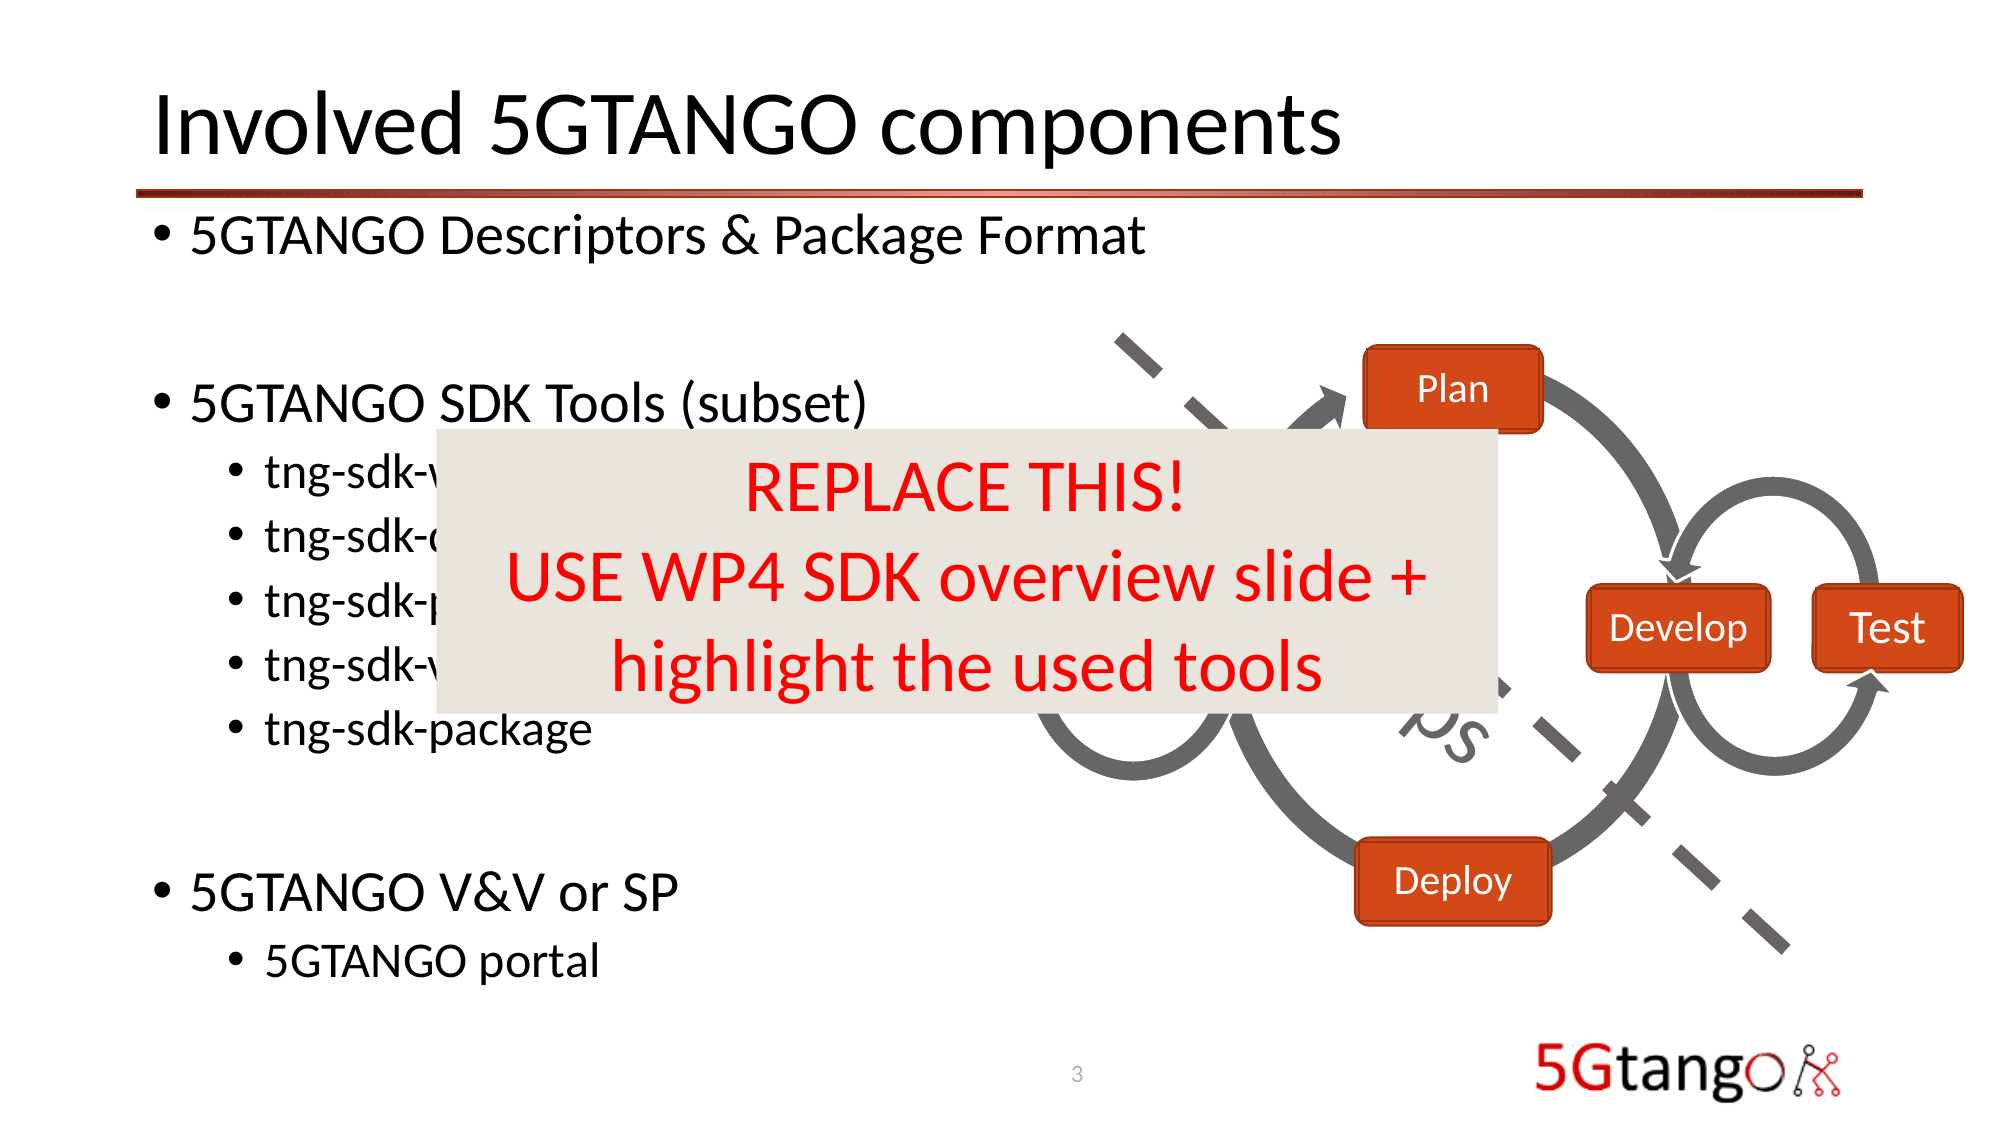

# Involved 5GTANGO components
5GTANGO Descriptors & Package Format

5GTANGO SDK Tools (subset)
tng-sdk-workspace
tng-sdk-descriptorgen
tng-sdk-project
tng-sdk-validate
tng-sdk-package

5GTANGO V&V or SP
5GTANGO portal
Dev
Ops

Plan

Monitor

Test

Operate

Develop

Deploy
REPLACE THIS!
USE WP4 SDK overview slide + highlight the used tools
 3